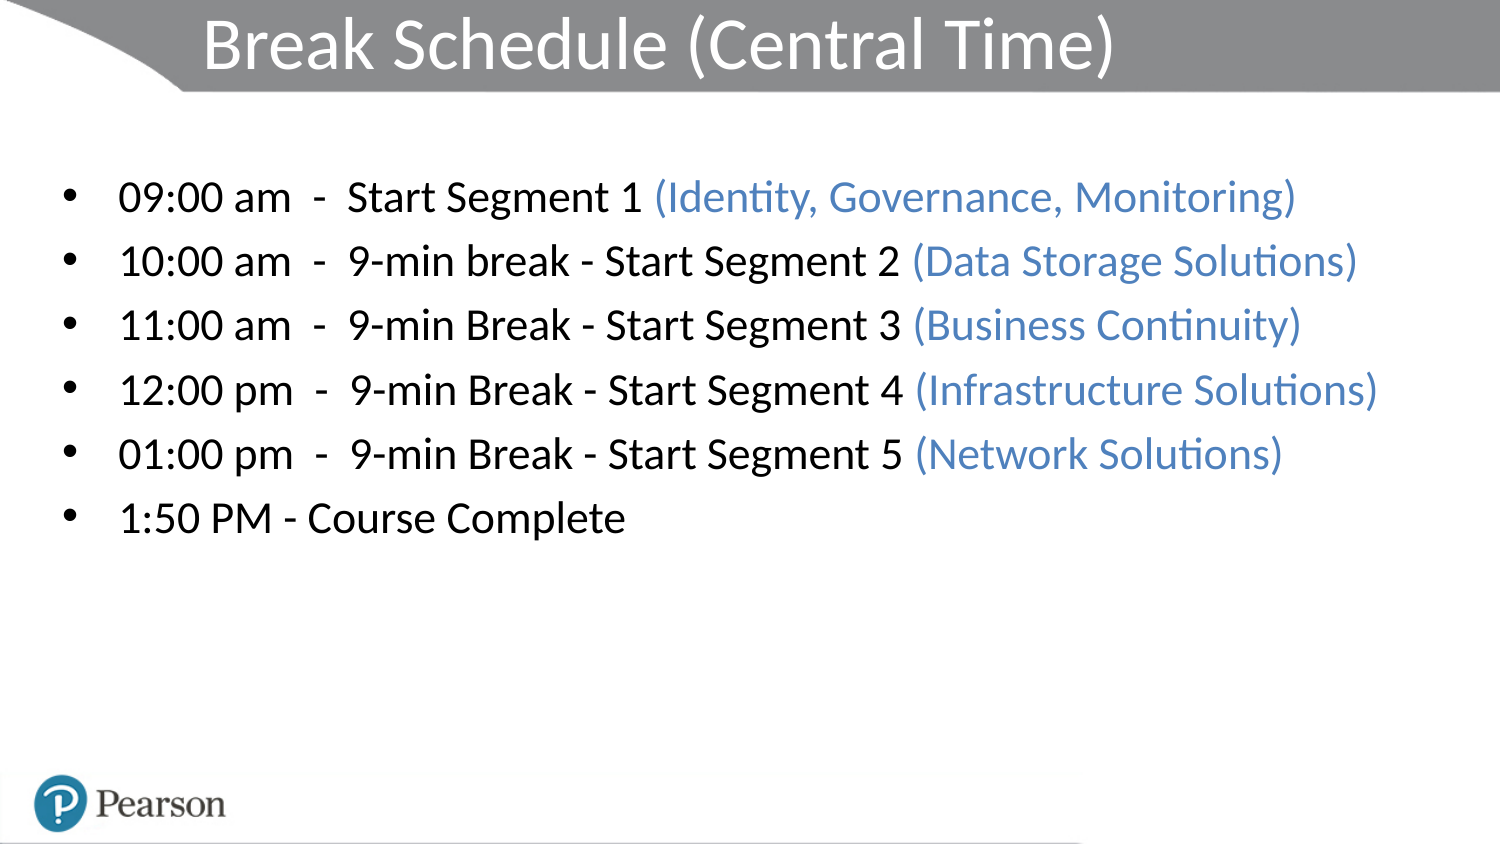

# Break Schedule (Central Time)
09:00 am  -  Start Segment 1 (Identity, Governance, Monitoring)
10:00 am  -  9-min break - Start Segment 2 (Data Storage Solutions)
11:00 am  -  9-min Break - Start Segment 3 (Business Continuity)
12:00 pm  -  9-min Break - Start Segment 4 (Infrastructure Solutions)
01:00 pm  -  9-min Break - Start Segment 5 (Network Solutions)
1:50 PM - Course Complete